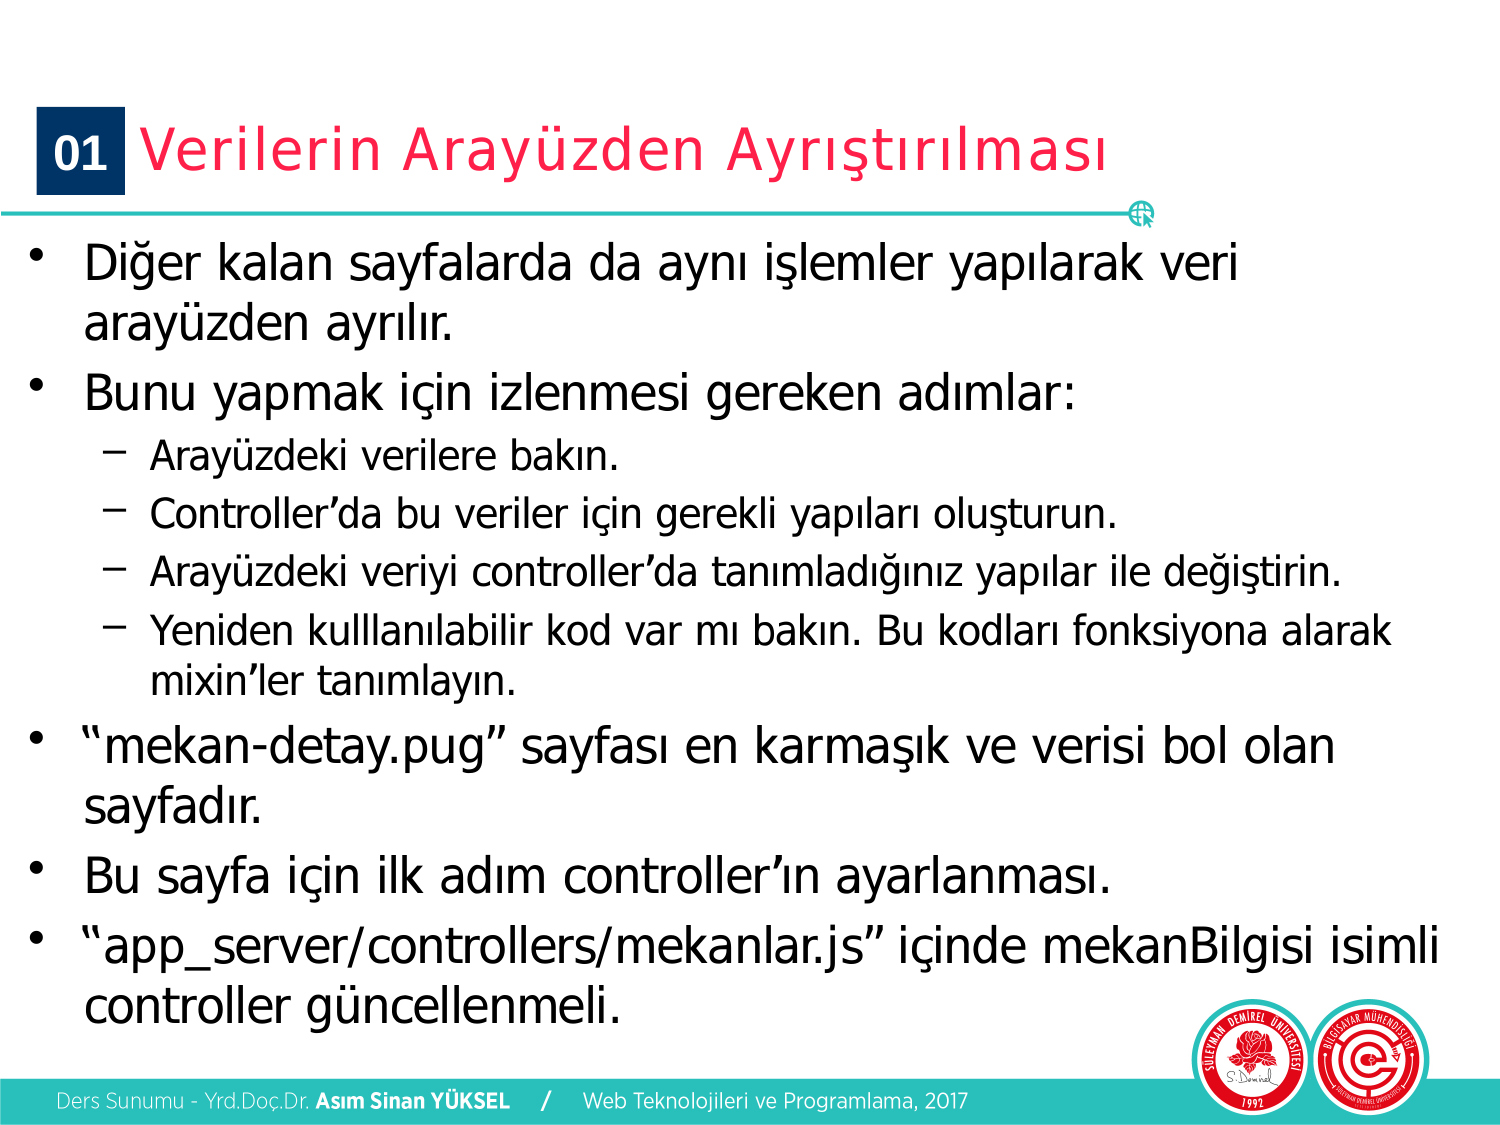

# Verilerin Arayüzden Ayrıştırılması
01
Diğer kalan sayfalarda da aynı işlemler yapılarak veri arayüzden ayrılır.
Bunu yapmak için izlenmesi gereken adımlar:
Arayüzdeki verilere bakın.
Controller’da bu veriler için gerekli yapıları oluşturun.
Arayüzdeki veriyi controller’da tanımladığınız yapılar ile değiştirin.
Yeniden kulllanılabilir kod var mı bakın. Bu kodları fonksiyona alarak mixin’ler tanımlayın.
“mekan-detay.pug” sayfası en karmaşık ve verisi bol olan sayfadır.
Bu sayfa için ilk adım controller’ın ayarlanması.
“app_server/controllers/mekanlar.js” içinde mekanBilgisi isimli controller güncellenmeli.